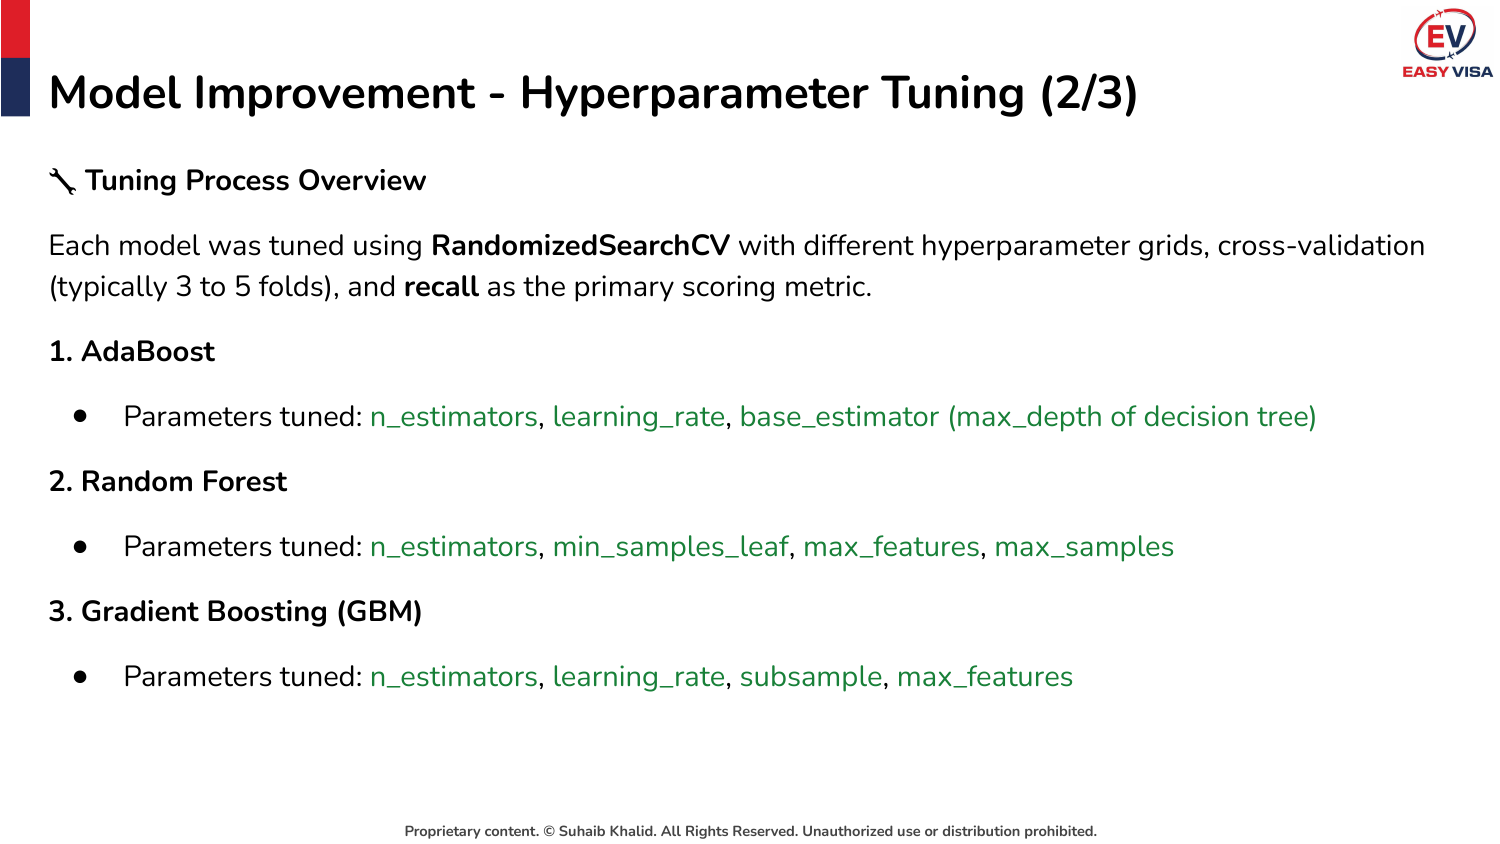

# Model Improvement - Hyperparameter Tuning (2/3)
🔧 Tuning Process Overview
Each model was tuned using RandomizedSearchCV with different hyperparameter grids, cross-validation (typically 3 to 5 folds), and recall as the primary scoring metric.
1. AdaBoost
Parameters tuned: n_estimators, learning_rate, base_estimator (max_depth of decision tree)
2. Random Forest
Parameters tuned: n_estimators, min_samples_leaf, max_features, max_samples
3. Gradient Boosting (GBM)
Parameters tuned: n_estimators, learning_rate, subsample, max_features